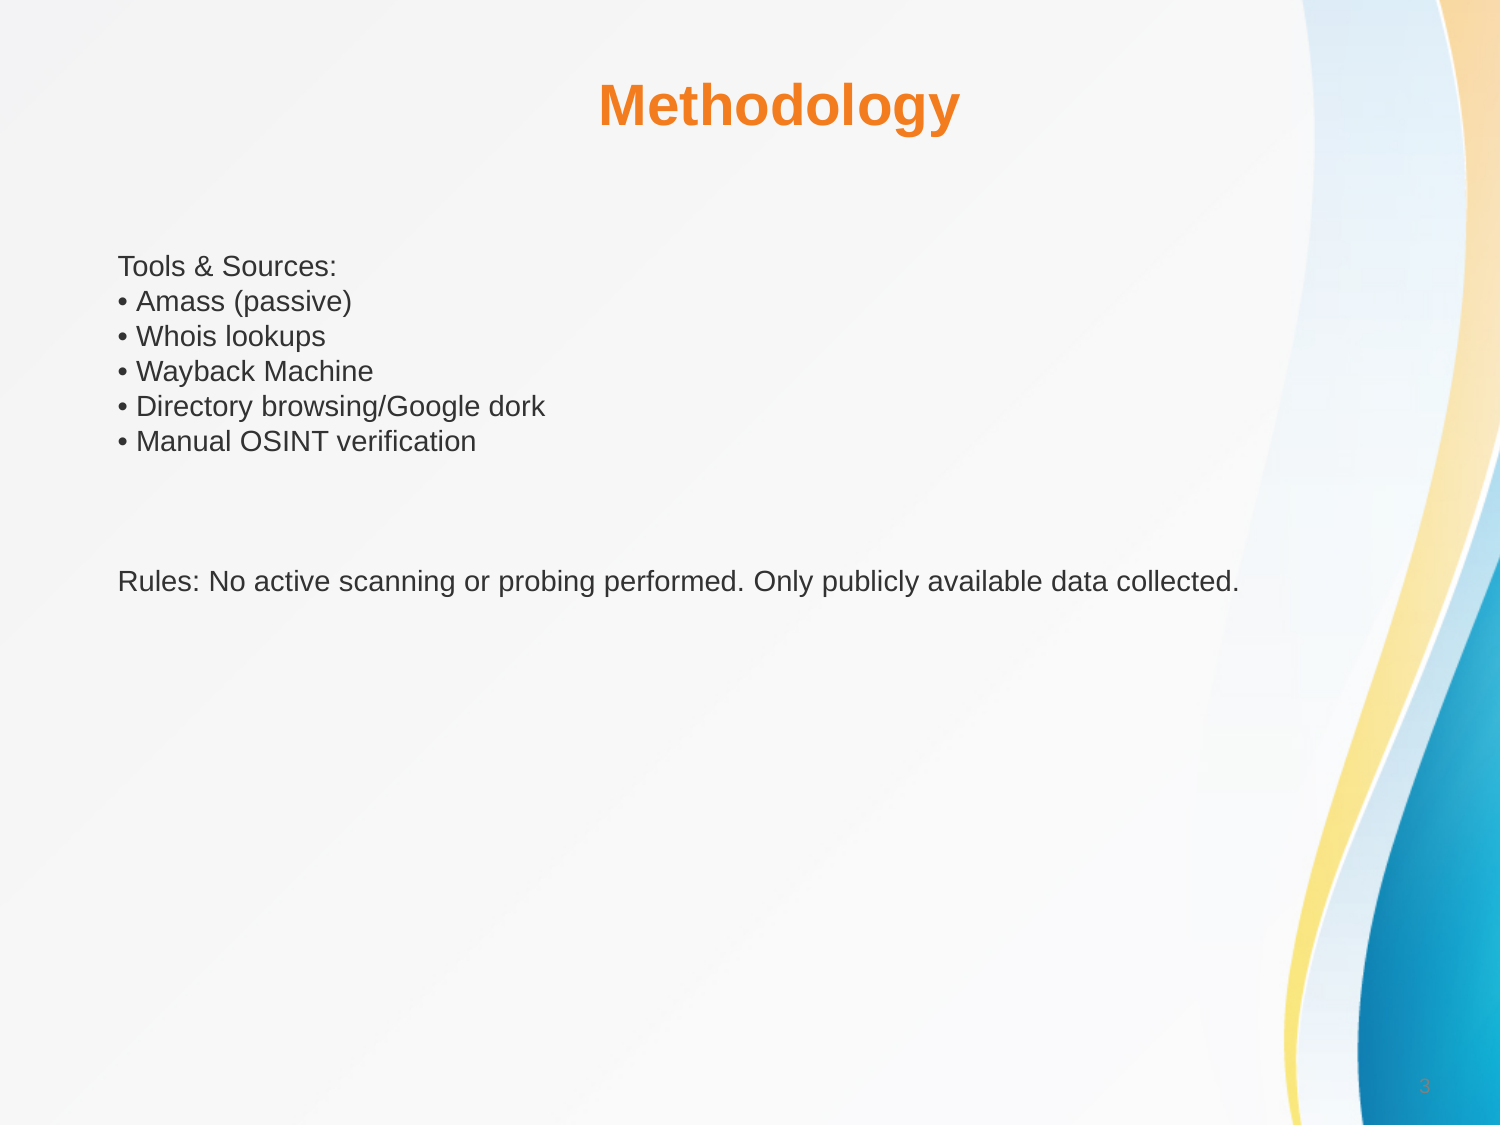

Methodology
Tools & Sources:
• Amass (passive)
• Whois lookups
• Wayback Machine
• Directory browsing/Google dork
• Manual OSINT verification

Rules: No active scanning or probing performed. Only publicly available data collected.

3